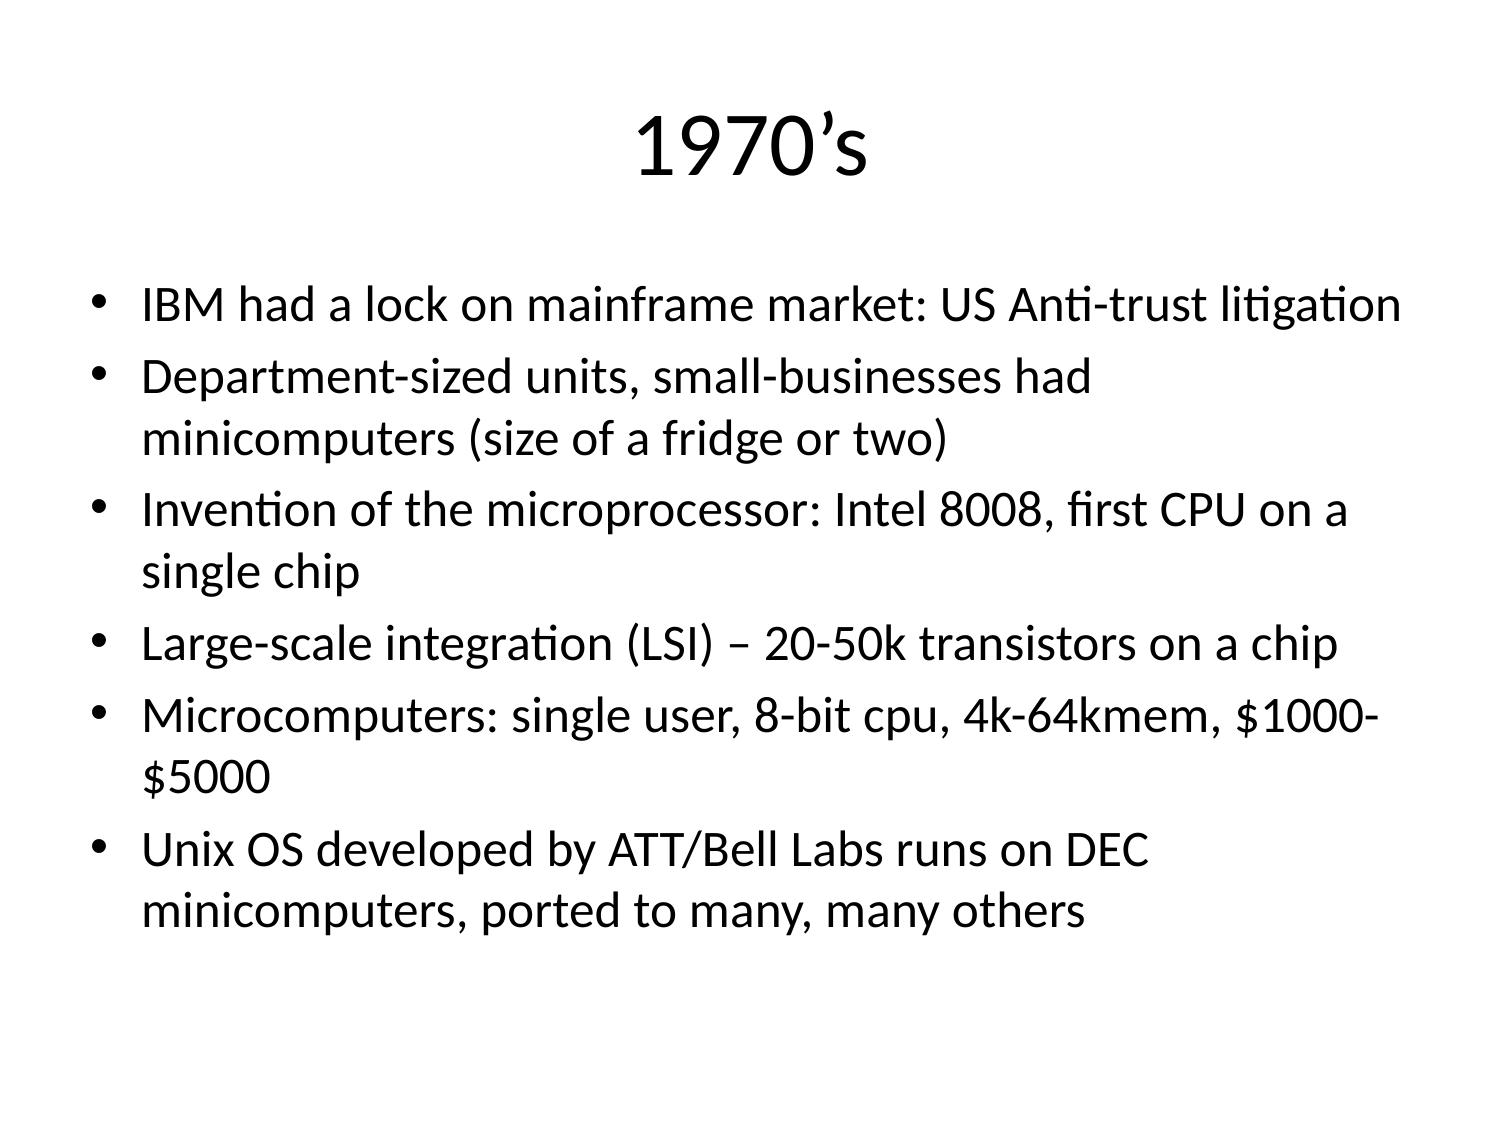

# 1970’s
IBM had a lock on mainframe market: US Anti-trust litigation
Department-sized units, small-businesses had minicomputers (size of a fridge or two)
Invention of the microprocessor: Intel 8008, first CPU on a single chip
Large-scale integration (LSI) – 20-50k transistors on a chip
Microcomputers: single user, 8-bit cpu, 4k-64kmem, $1000-$5000
Unix OS developed by ATT/Bell Labs runs on DEC minicomputers, ported to many, many others